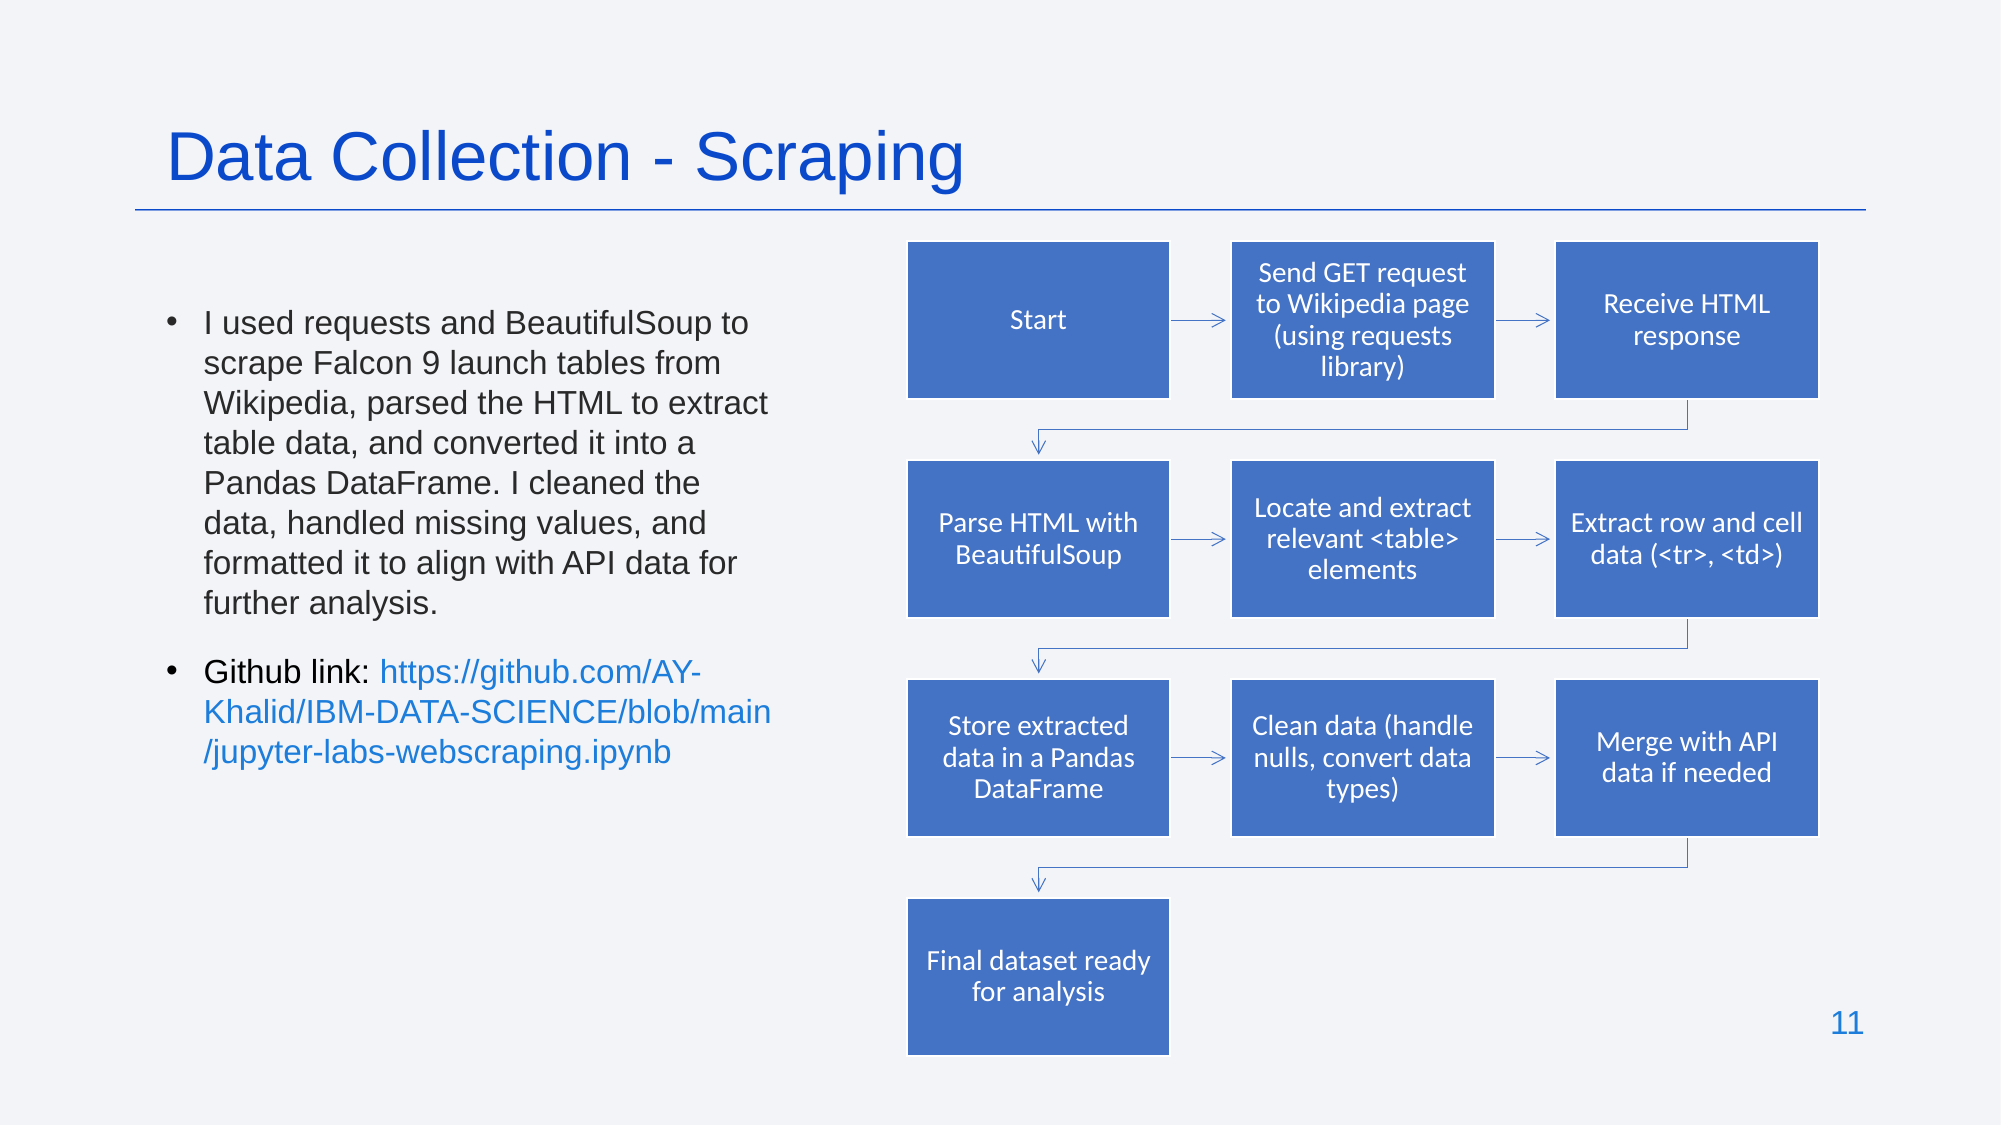

Data Collection - Scraping

Start

Send GET request to Wikipedia page (using requests library)

Receive HTML response

Parse HTML with BeautifulSoup

Locate and extract relevant <table> elements

Extract row and cell data (<tr>, <td>)

Store extracted data in a Pandas DataFrame

Clean data (handle nulls, convert data types)

Merge with API data if needed
Final dataset ready for analysis
I used requests and BeautifulSoup to scrape Falcon 9 launch tables from Wikipedia, parsed the HTML to extract table data, and converted it into a Pandas DataFrame. I cleaned the data, handled missing values, and formatted it to align with API data for further analysis.
Github link: https://github.com/AY-Khalid/IBM-DATA-SCIENCE/blob/main/jupyter-labs-webscraping.ipynb
11